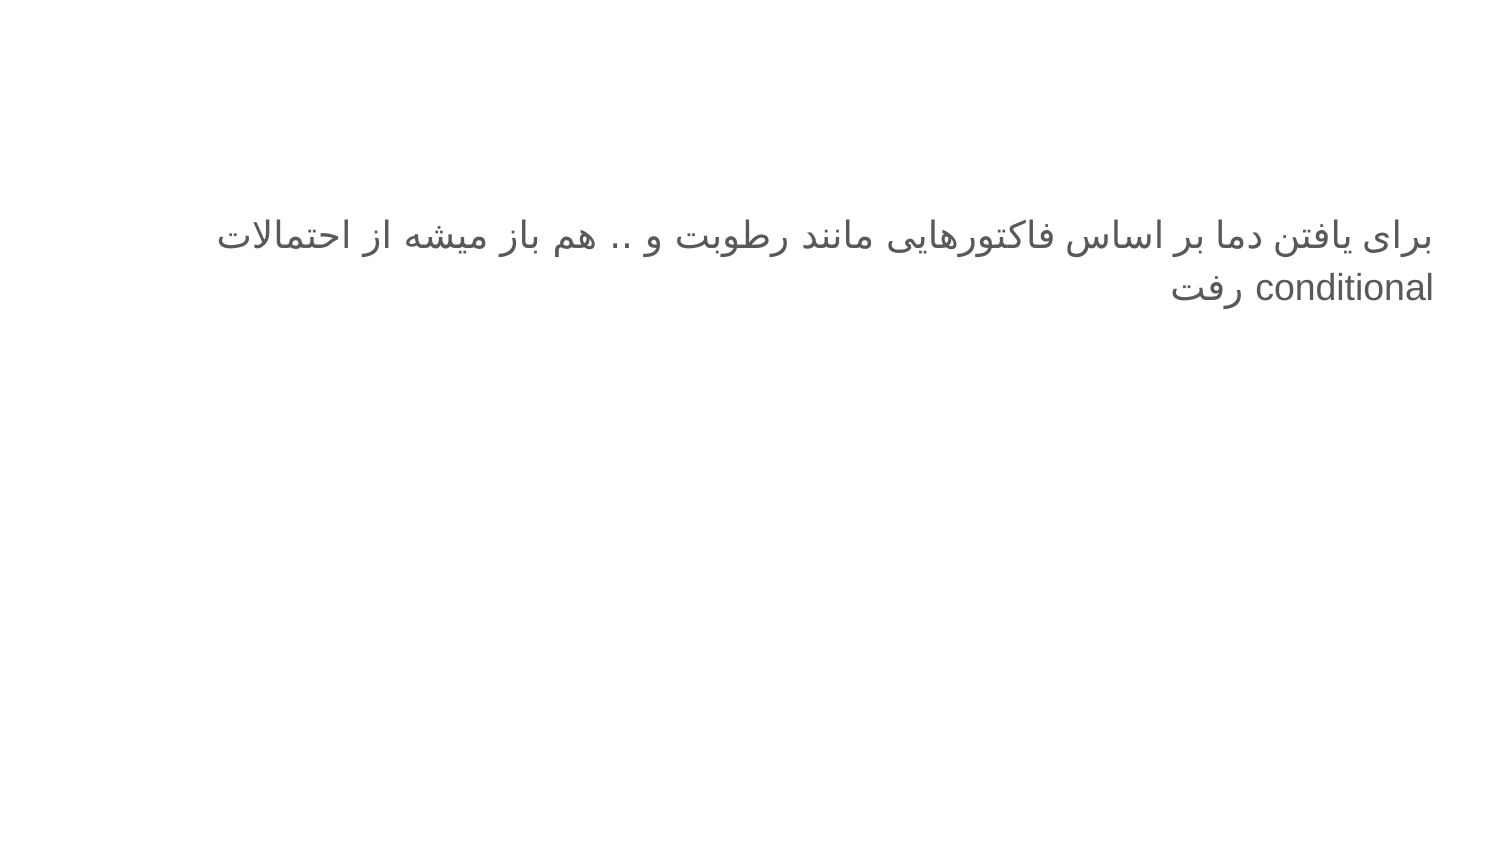

برای یافتن دما بر اساس فاکتورهایی مانند رطوبت و .. هم باز میشه از احتمالات conditional رفت